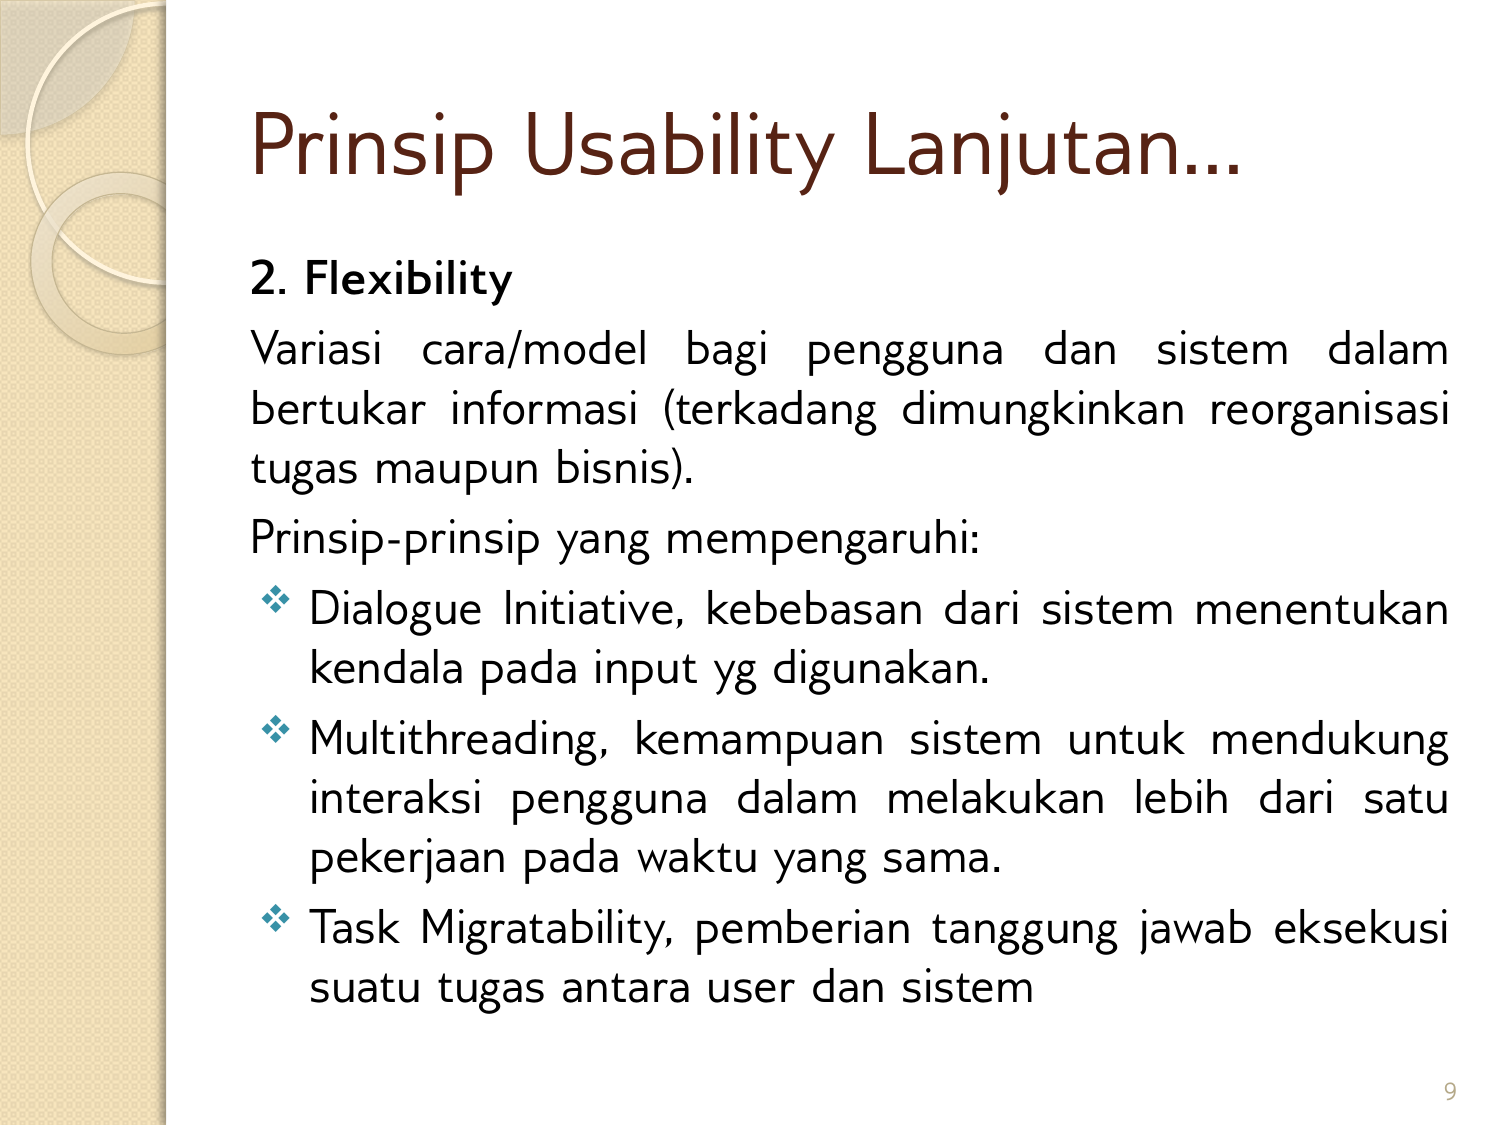

# Prinsip Usability Lanjutan...
2. Flexibility
Variasi cara/model bagi pengguna dan sistem dalam bertukar informasi (terkadang dimungkinkan reorganisasi tugas maupun bisnis).
Prinsip-prinsip yang mempengaruhi:
Dialogue Initiative, kebebasan dari sistem menentukan kendala pada input yg digunakan.
Multithreading, kemampuan sistem untuk mendukung interaksi pengguna dalam melakukan lebih dari satu pekerjaan pada waktu yang sama.
Task Migratability, pemberian tanggung jawab eksekusi suatu tugas antara user dan sistem

9